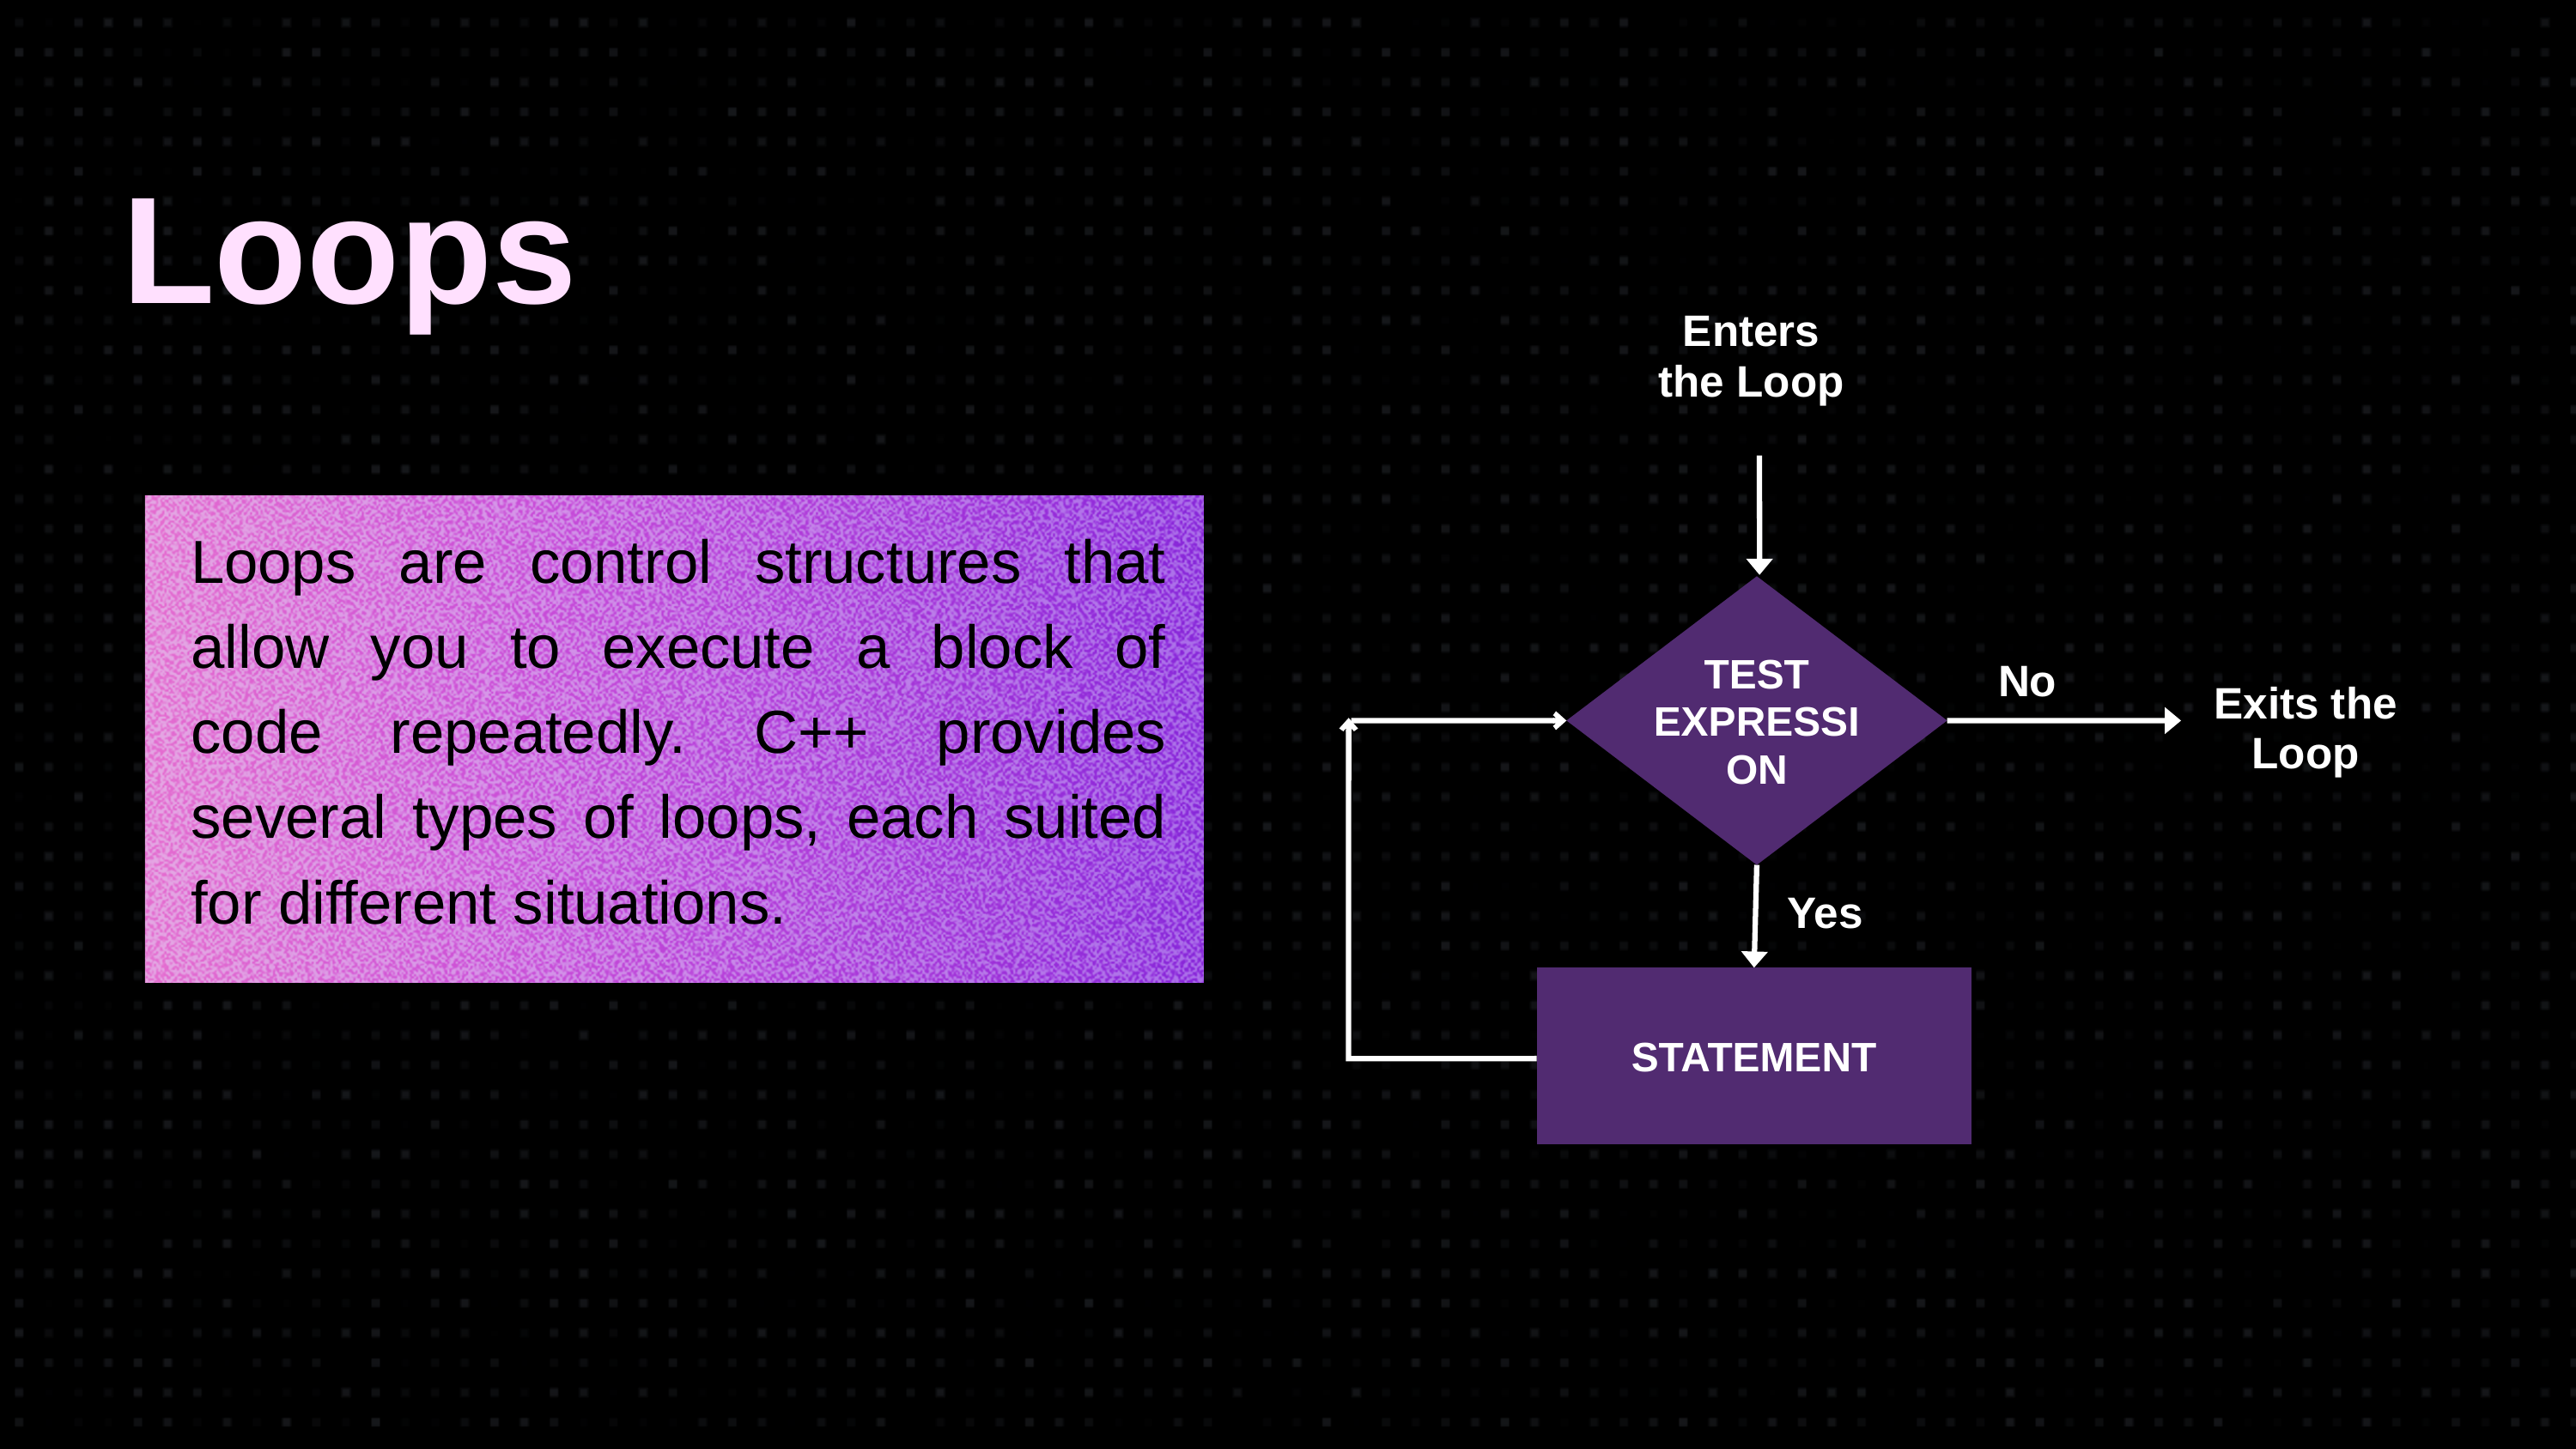

Loops
Enters the Loop

Loops are control structures that allow you to execute a block of code repeatedly. C++ provides several types of loops, each suited for different situations.

TEST
EXPRESSION
No
Exits the Loop

Yes

STATEMENT